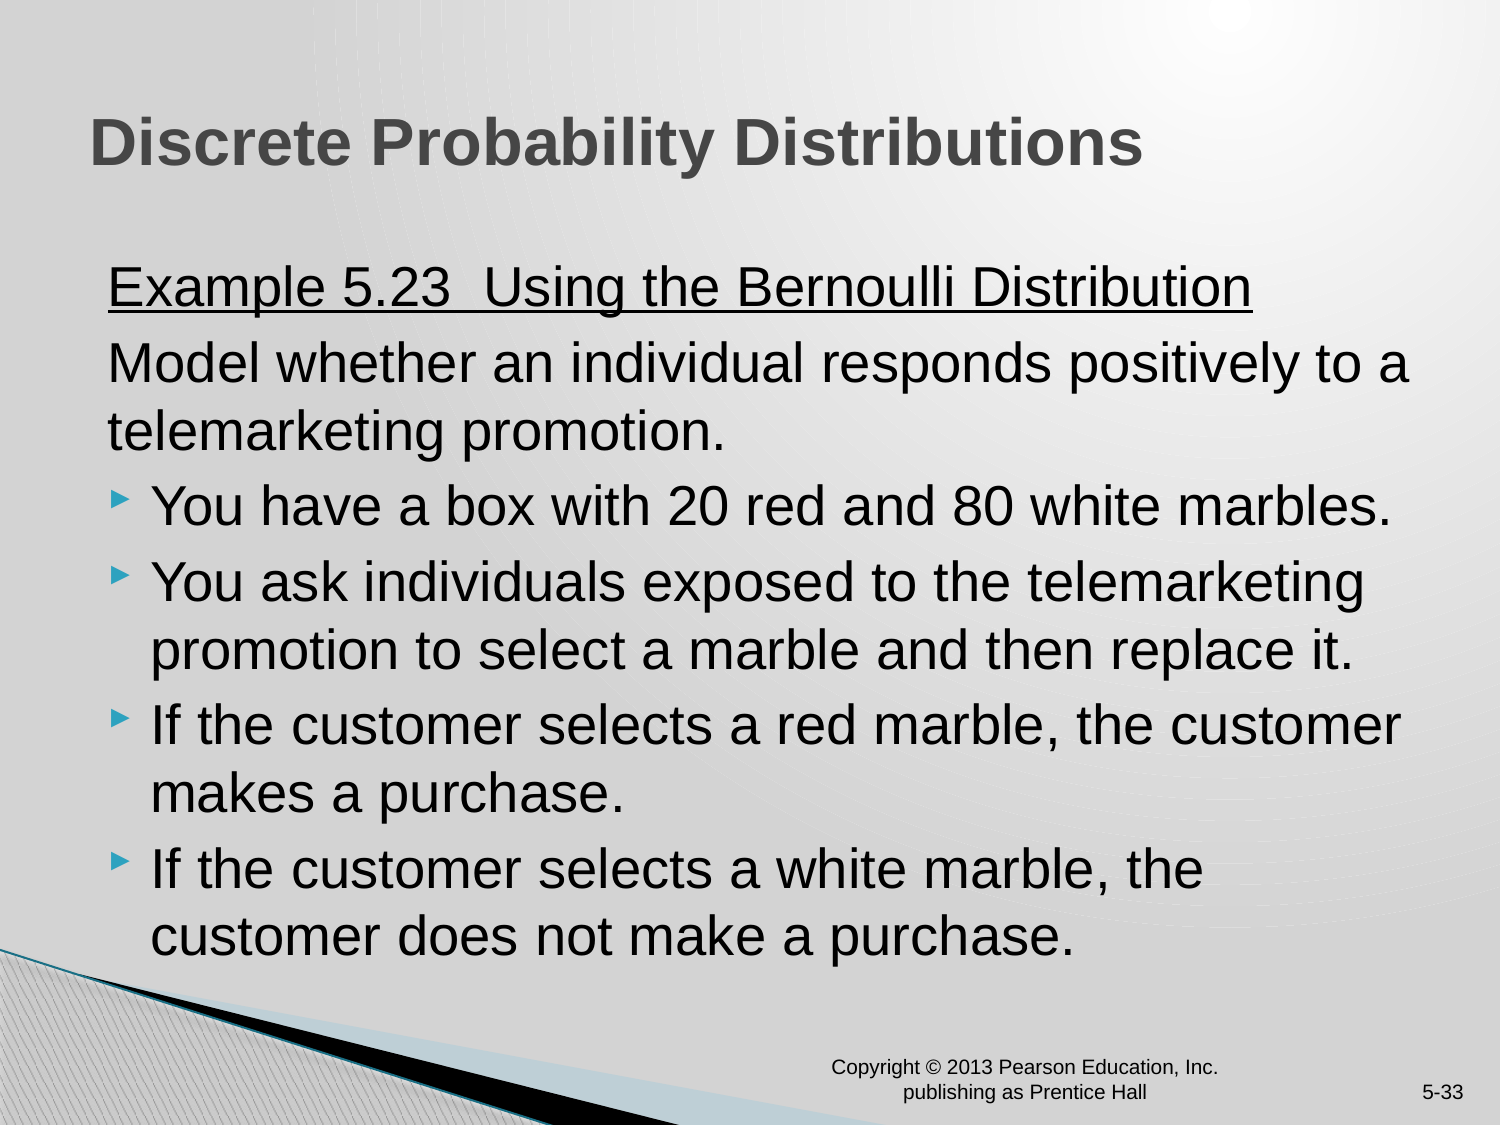

# Discrete Probability Distributions
Example 5.23  Using the Bernoulli Distribution
Model whether an individual responds positively to a telemarketing promotion.
You have a box with 20 red and 80 white marbles.
You ask individuals exposed to the telemarketing promotion to select a marble and then replace it.
If the customer selects a red marble, the customer makes a purchase.
If the customer selects a white marble, the customer does not make a purchase.

Copyright © 2013 Pearson Education, Inc. publishing as Prentice Hall
5-33